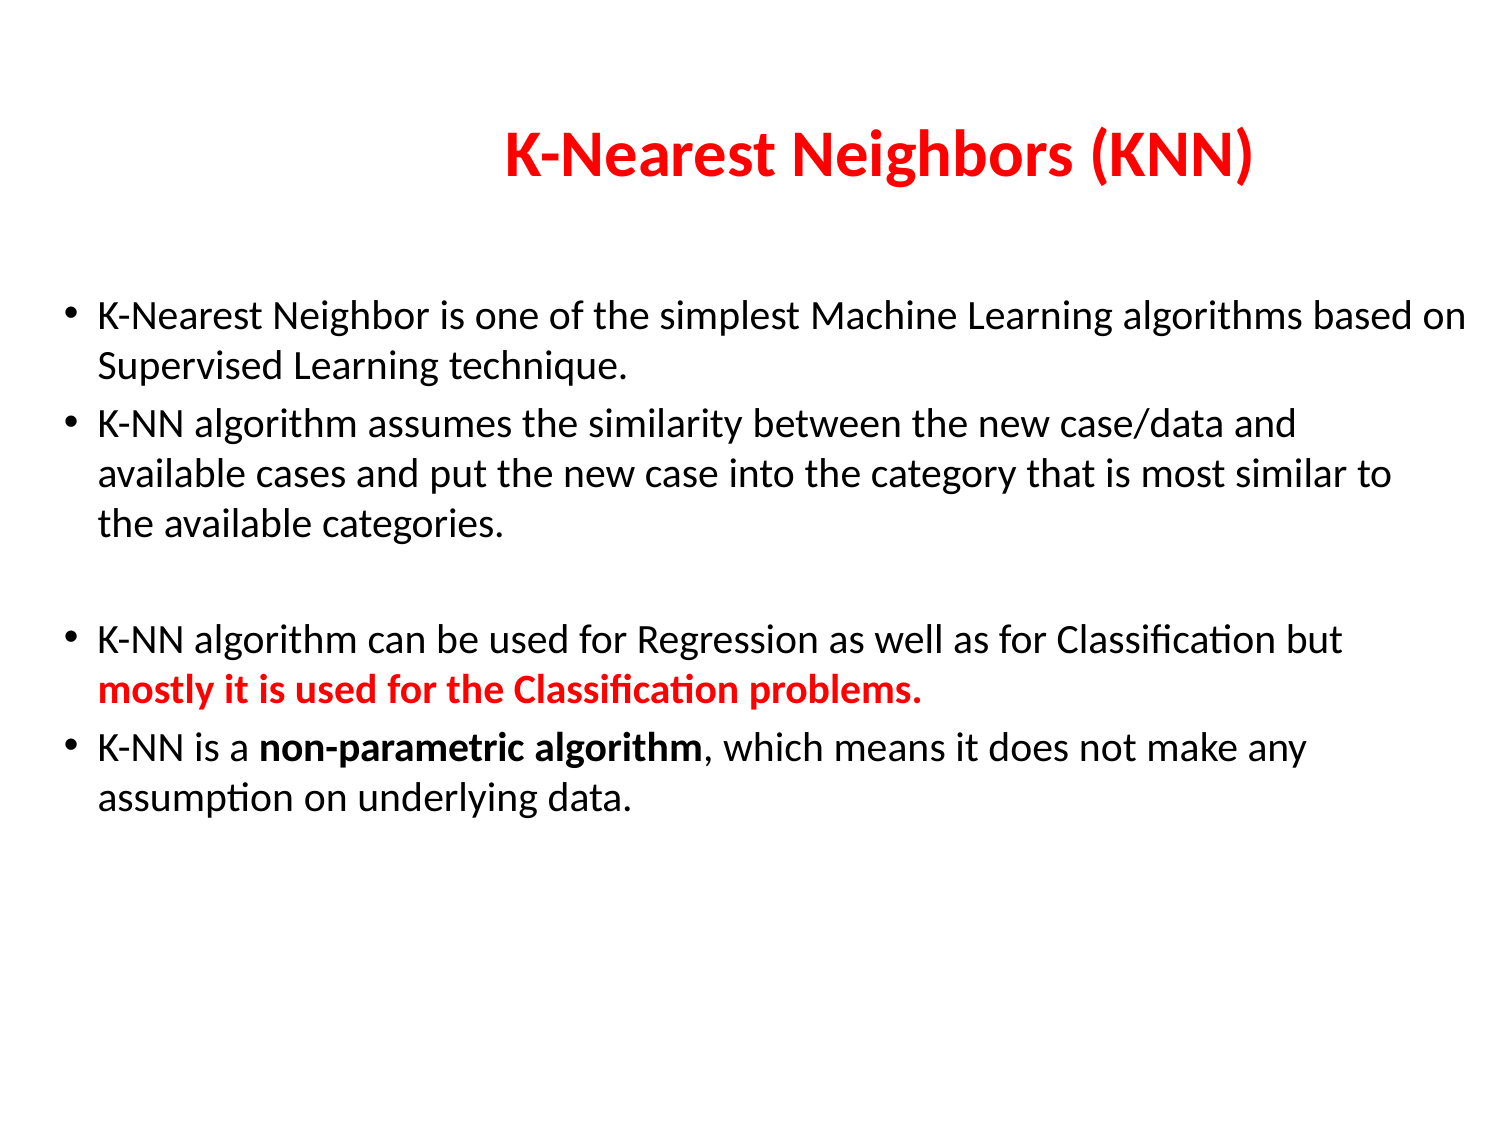

K-Nearest Neighbors (KNN)

K-Nearest Neighbor is one of the simplest Machine Learning algorithms based on Supervised Learning technique.
K-NN algorithm assumes the similarity between the new case/data and available cases and put the new case into the category that is most similar to the available categories.

K-NN algorithm can be used for Regression as well as for Classification but
mostly it is used for the Classification problems.
K-NN is a non-parametric algorithm, which means it does not make any assumption on underlying data.